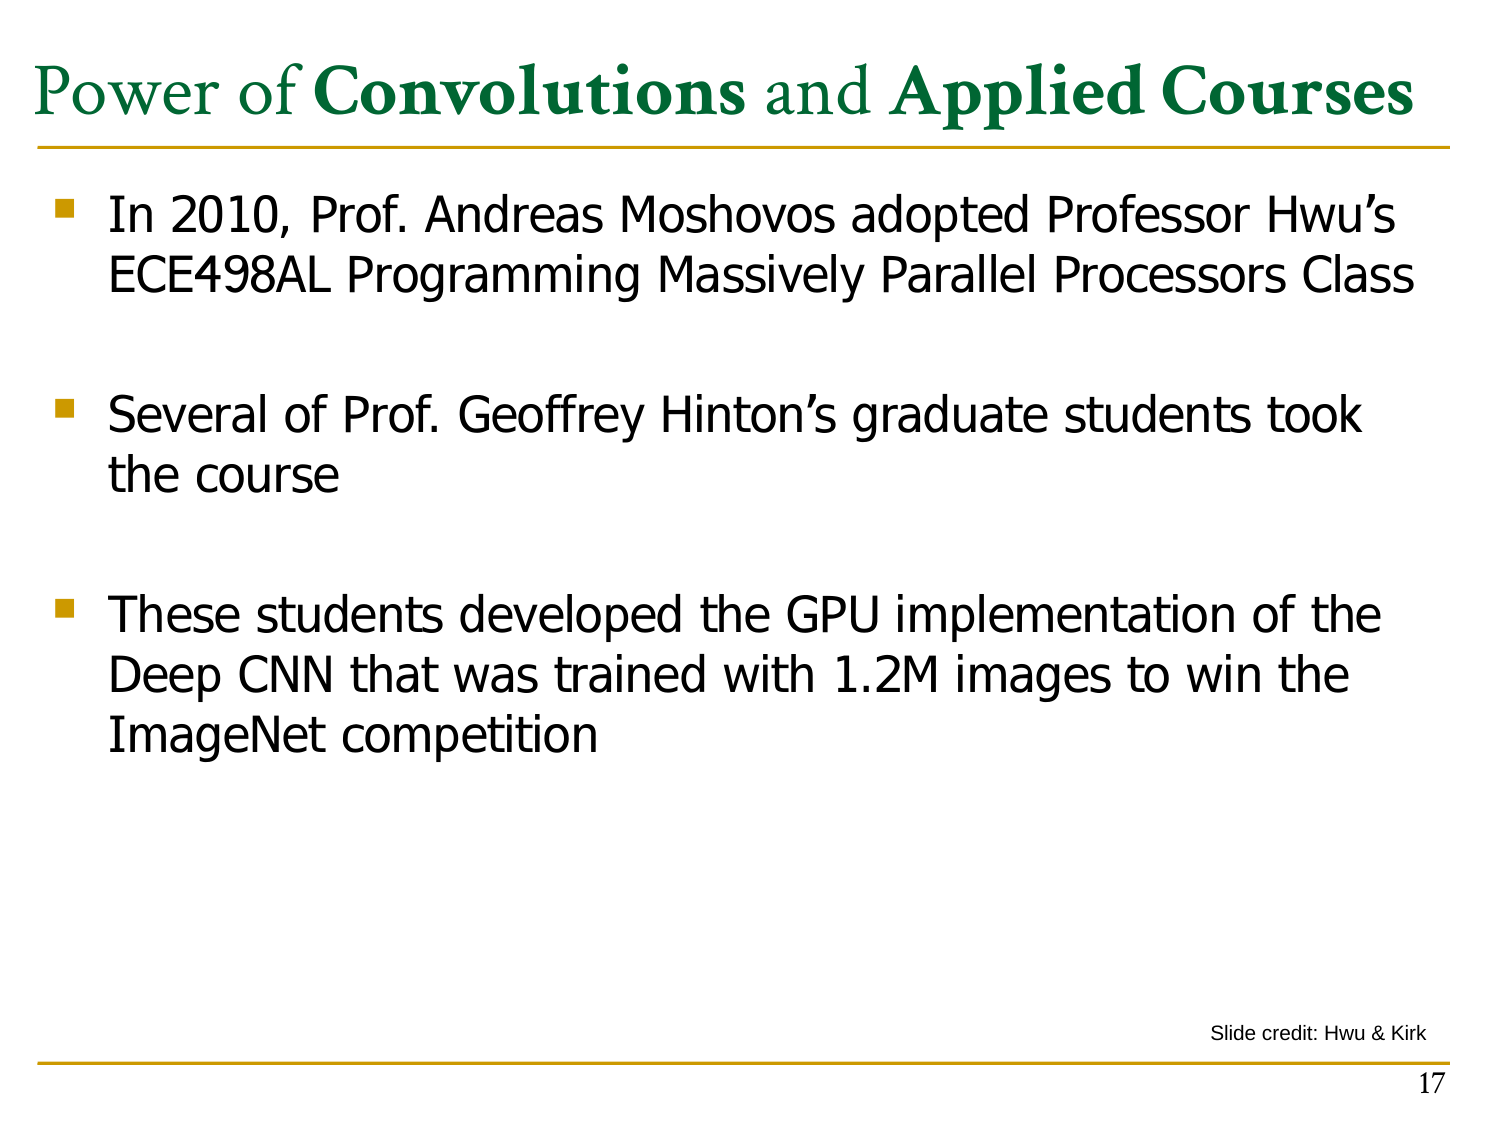

# Power of Convolutions and Applied Courses
In 2010, Prof. Andreas Moshovos adopted Professor Hwu’s ECE498AL Programming Massively Parallel Processors Class

Several of Prof. Geoffrey Hinton’s graduate students took the course

These students developed the GPU implementation of the Deep CNN that was trained with 1.2M images to win the ImageNet competition
Slide credit: Hwu & Kirk
17